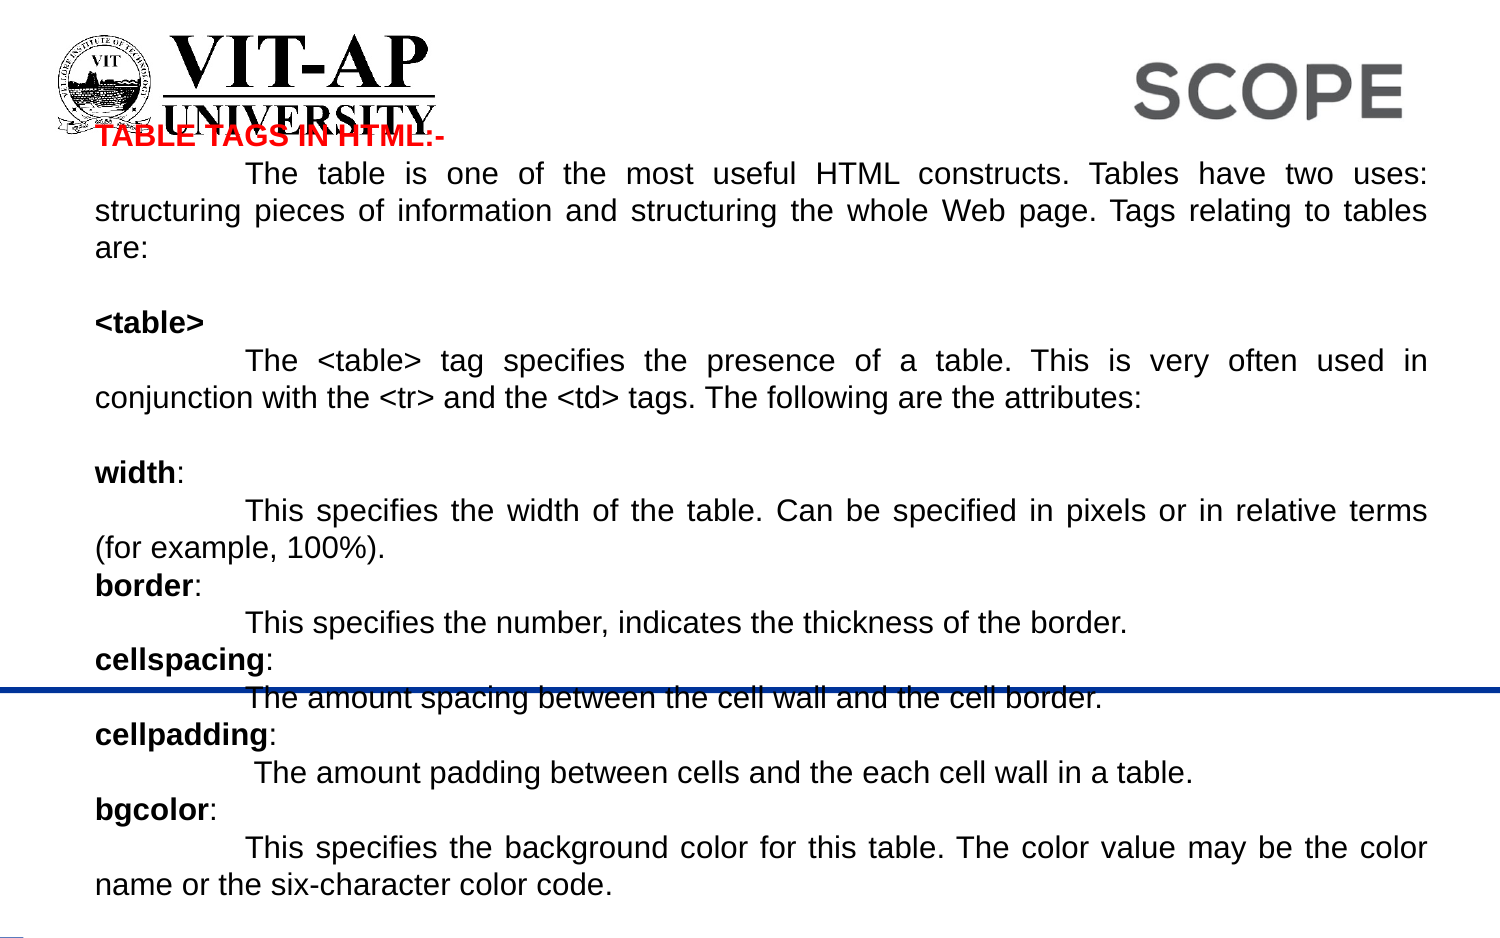

TABLE TAGS IN HTML:-
	The table is one of the most useful HTML constructs. Tables have two uses: structuring pieces of information and structuring the whole Web page. Tags relating to tables are:

<table>
	The <table> tag specifies the presence of a table. This is very often used in conjunction with the <tr> and the <td> tags. The following are the attributes:

width:
	This specifies the width of the table. Can be specified in pixels or in relative terms (for example, 100%).
border:
	This specifies the number, indicates the thickness of the border.
cellspacing:
	The amount spacing between the cell wall and the cell border.
cellpadding:
	 The amount padding between cells and the each cell wall in a table.
bgcolor:
	This specifies the background color for this table. The color value may be the color name or the six-character color code.
#